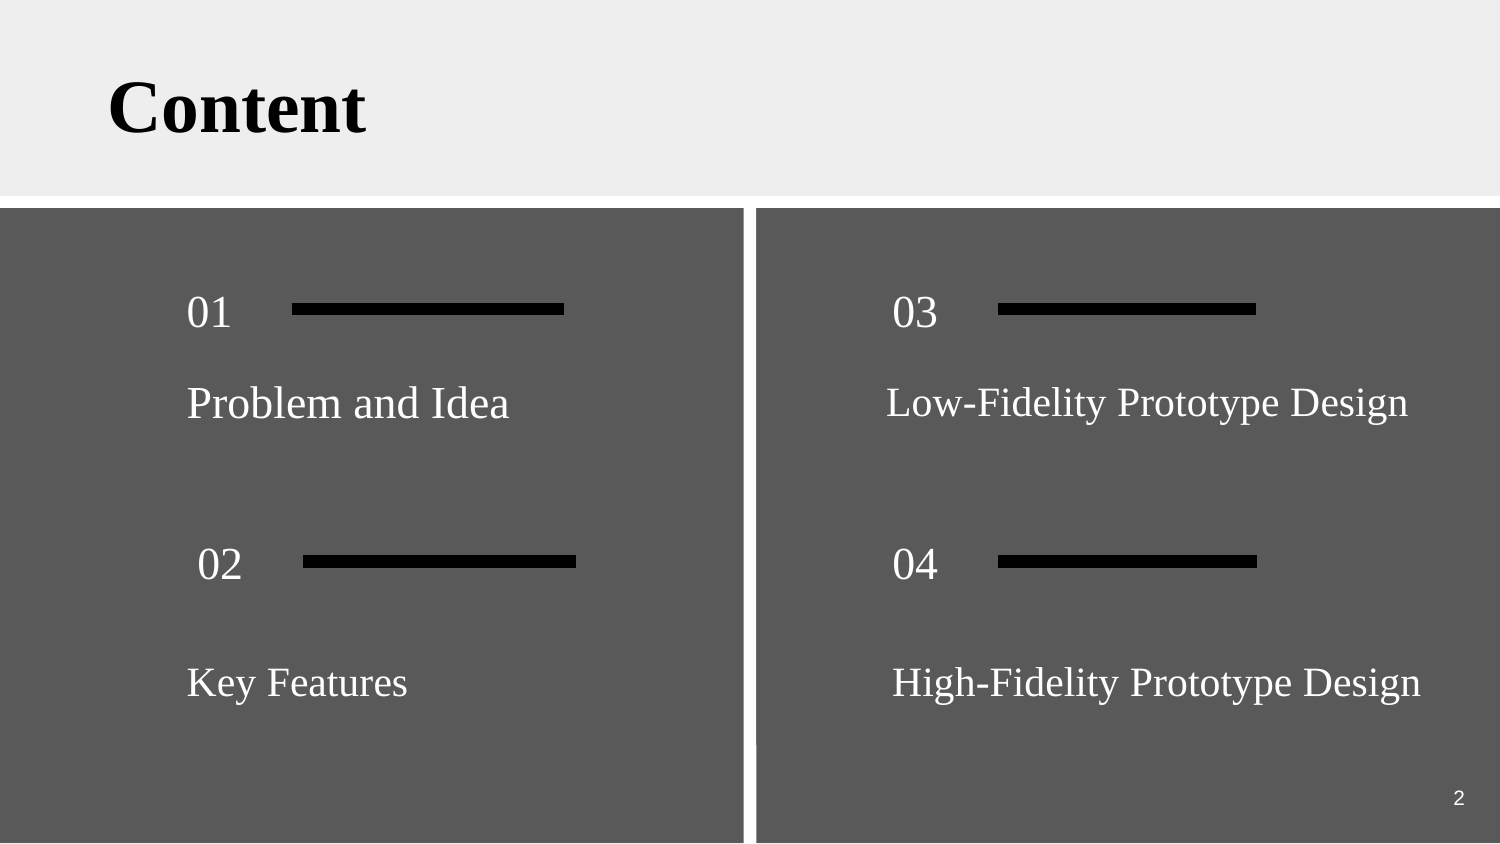

Content
01
03
# Problem and Idea
Low-Fidelity Prototype Design
02
04
Key Features
High-Fidelity Prototype Design
2